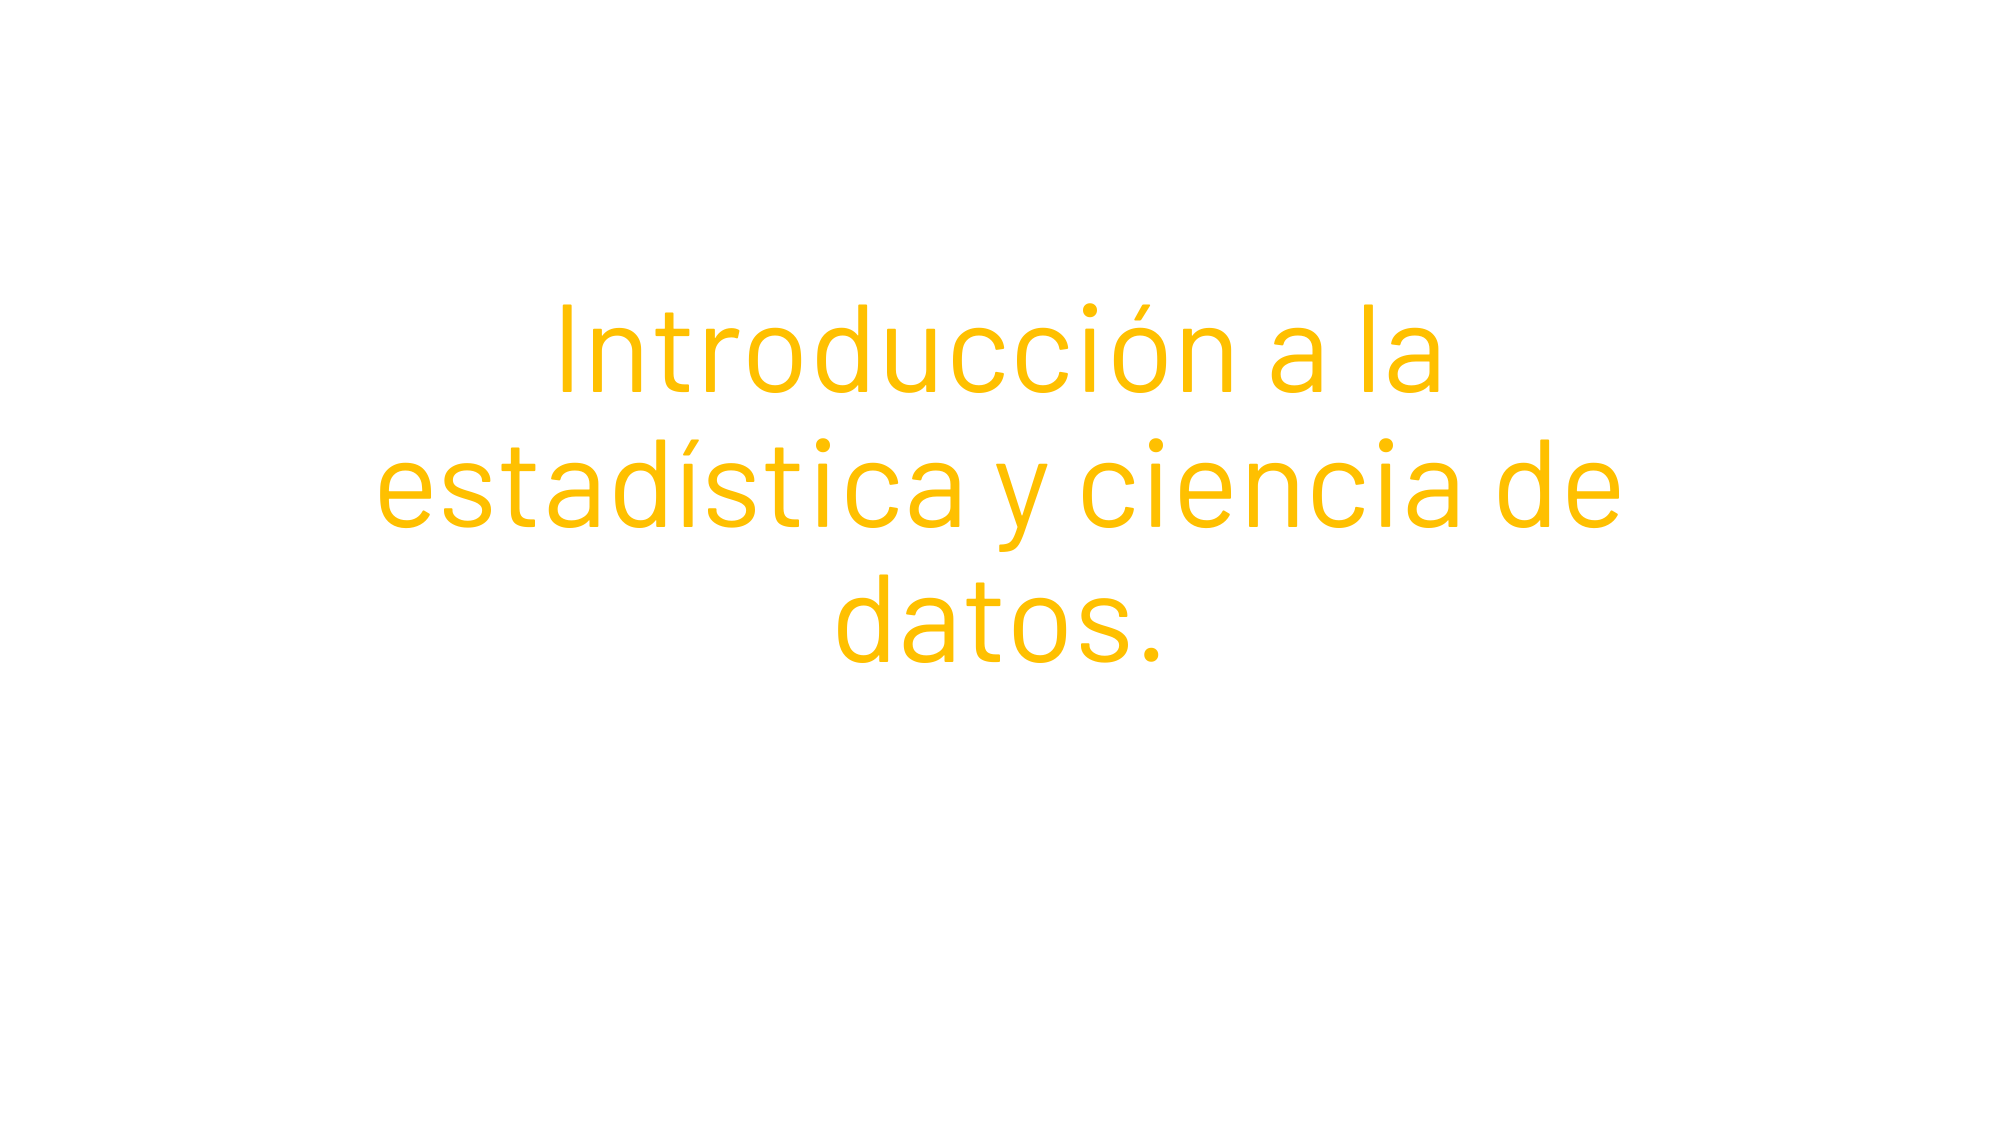

# Introducción a la estadística y ciencia de datos.